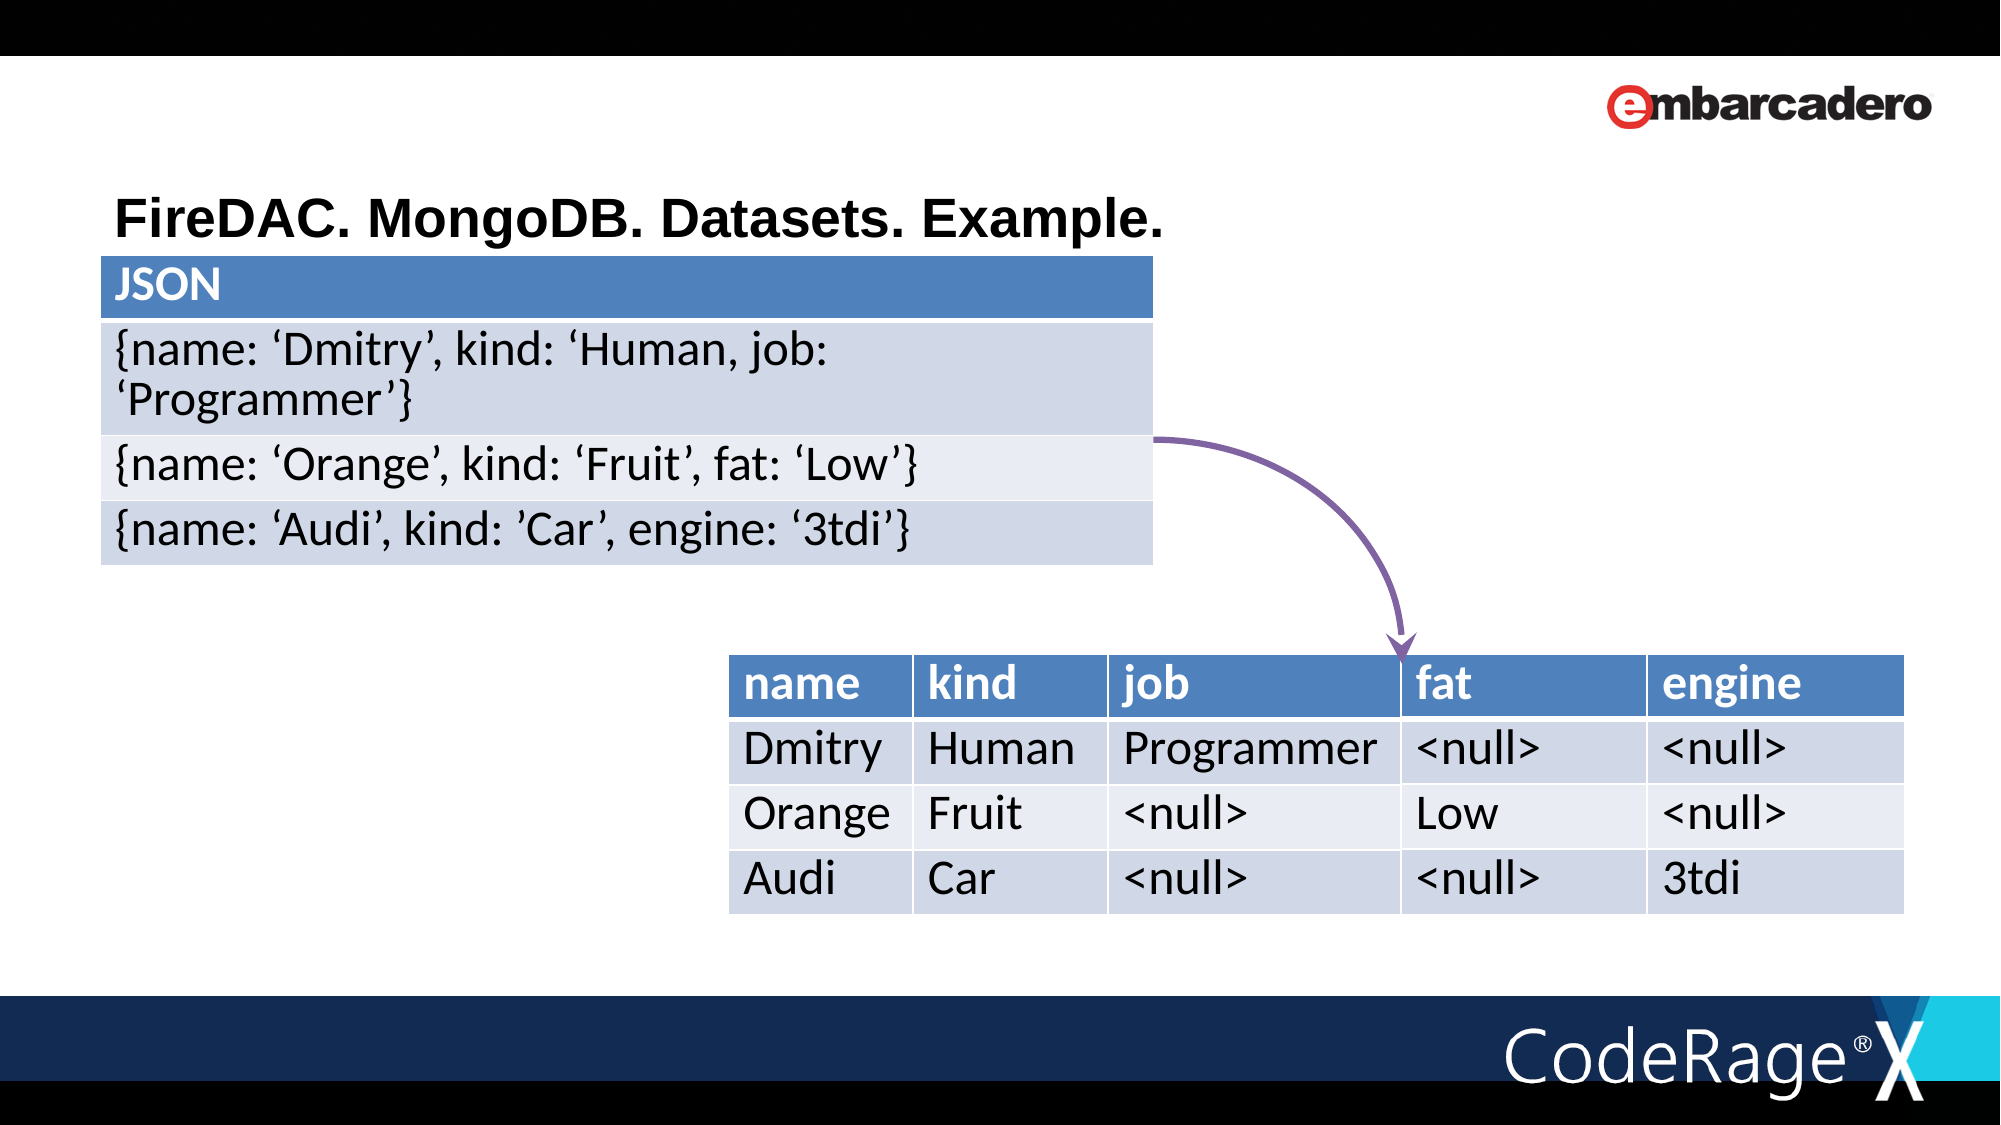

# FireDAC. MongoDB. Datasets. Example.
| JSON |
| --- |
| {name: ‘Dmitry’, kind: ‘Human, job: ‘Programmer’} |
| {name: ‘Orange’, kind: ‘Fruit’, fat: ‘Low’} |
| {name: ‘Audi’, kind: ’Car’, engine: ‘3tdi’} |

| fat |
| --- |
| <null> |
| Low |
| <null> |
| engine |
| --- |
| <null> |
| <null> |
| 3tdi |
| name | kind | job |
| --- | --- | --- |
| Dmitry | Human | Programmer |
| Orange | Fruit | <null> |
| Audi | Car | <null> |